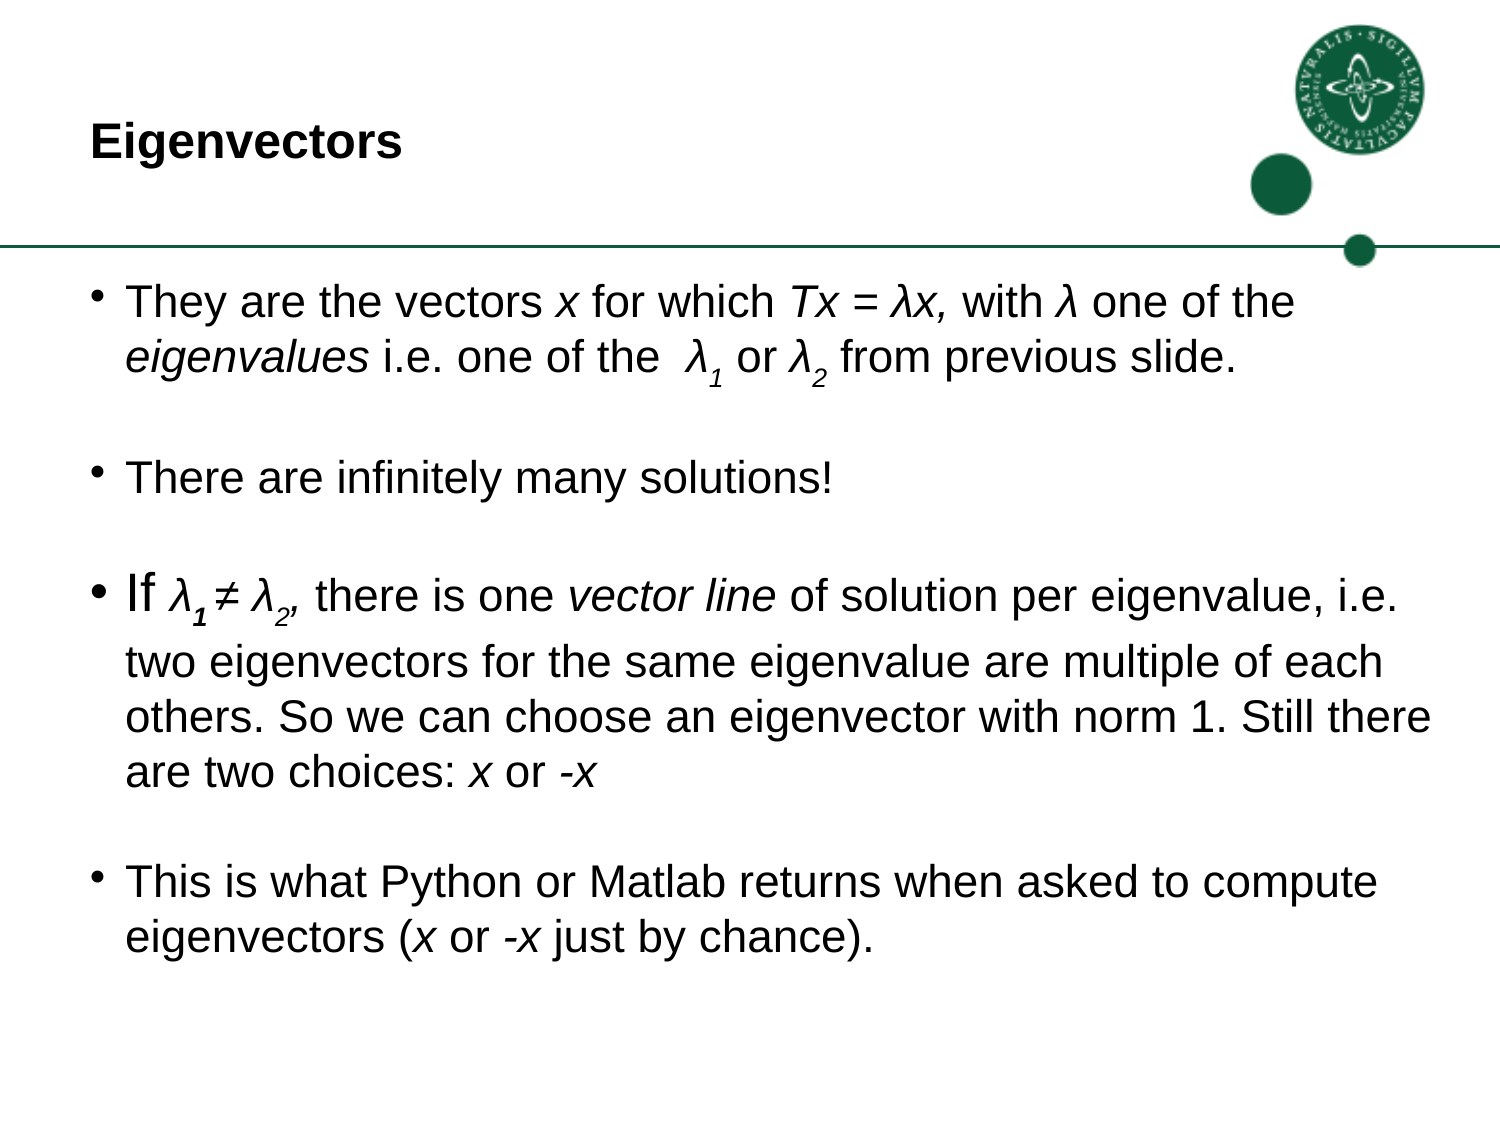

Eigenvectors
They are the vectors x for which Tx = λx, with λ one of the eigenvalues i.e. one of the  λ1 or λ2 from previous slide.

There are infinitely many solutions!

If λ1 ≠ λ2, there is one vector line of solution per eigenvalue, i.e. two eigenvectors for the same eigenvalue are multiple of each others. So we can choose an eigenvector with norm 1. Still there are two choices: x or -x

This is what Python or Matlab returns when asked to compute eigenvectors (x or -x just by chance).